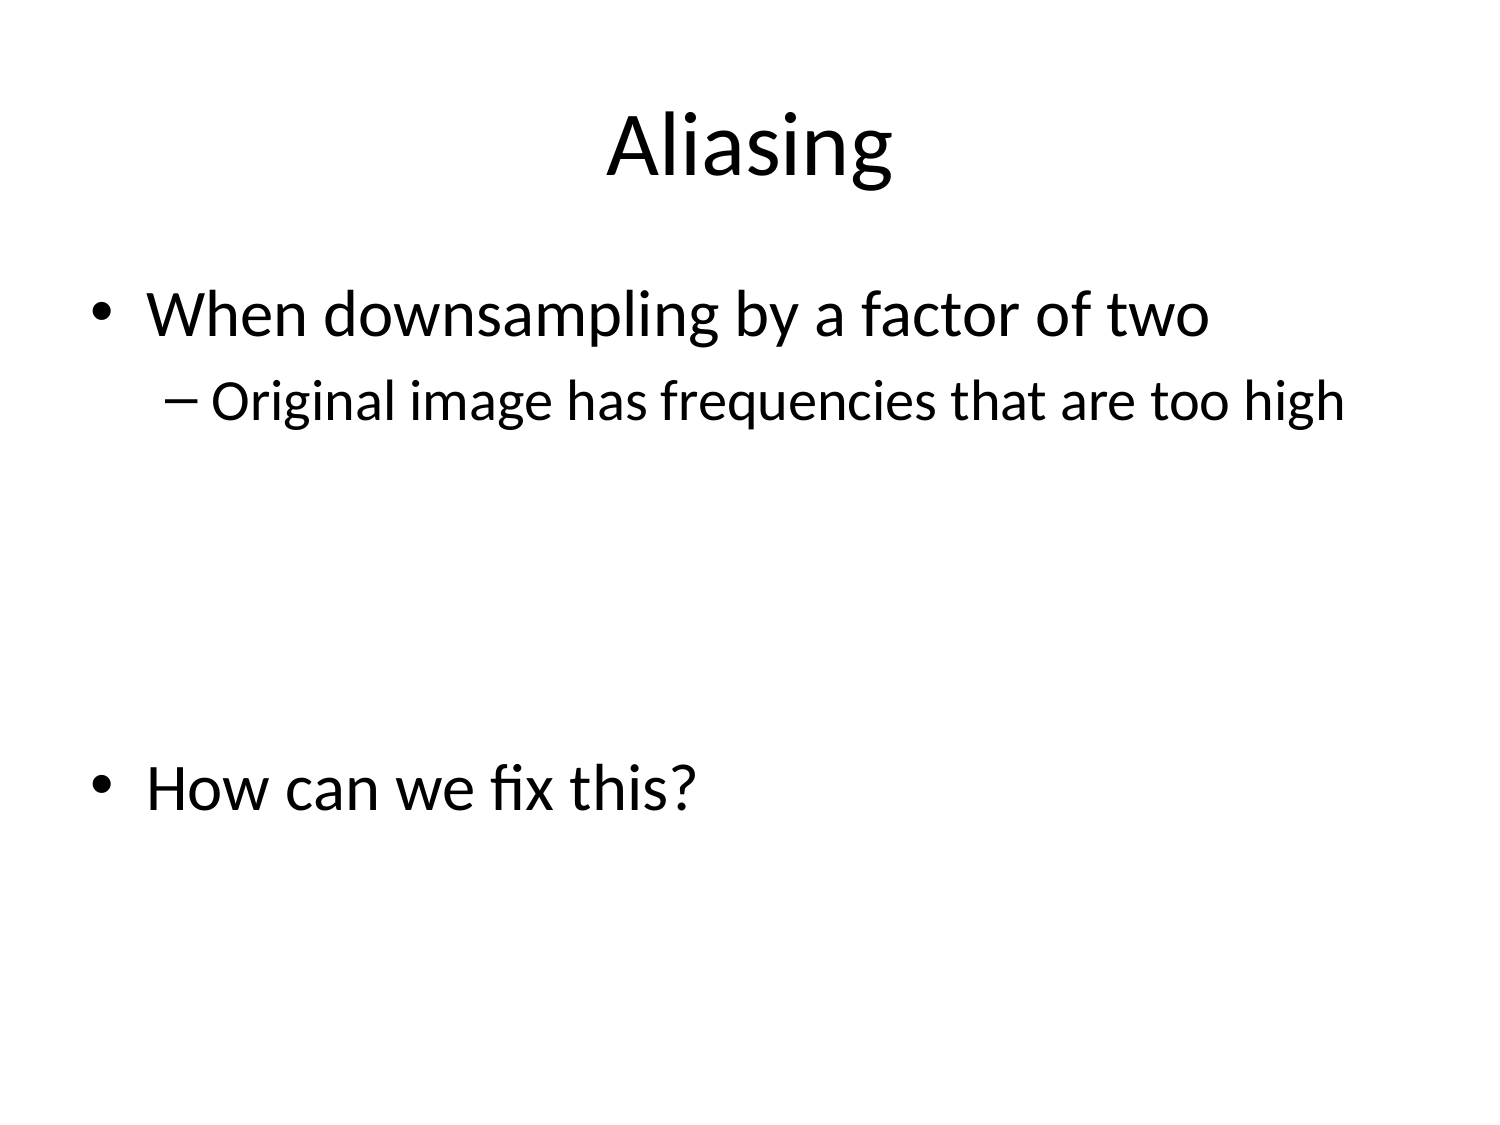

# Aliasing
When downsampling by a factor of two
Original image has frequencies that are too high

How can we fix this?